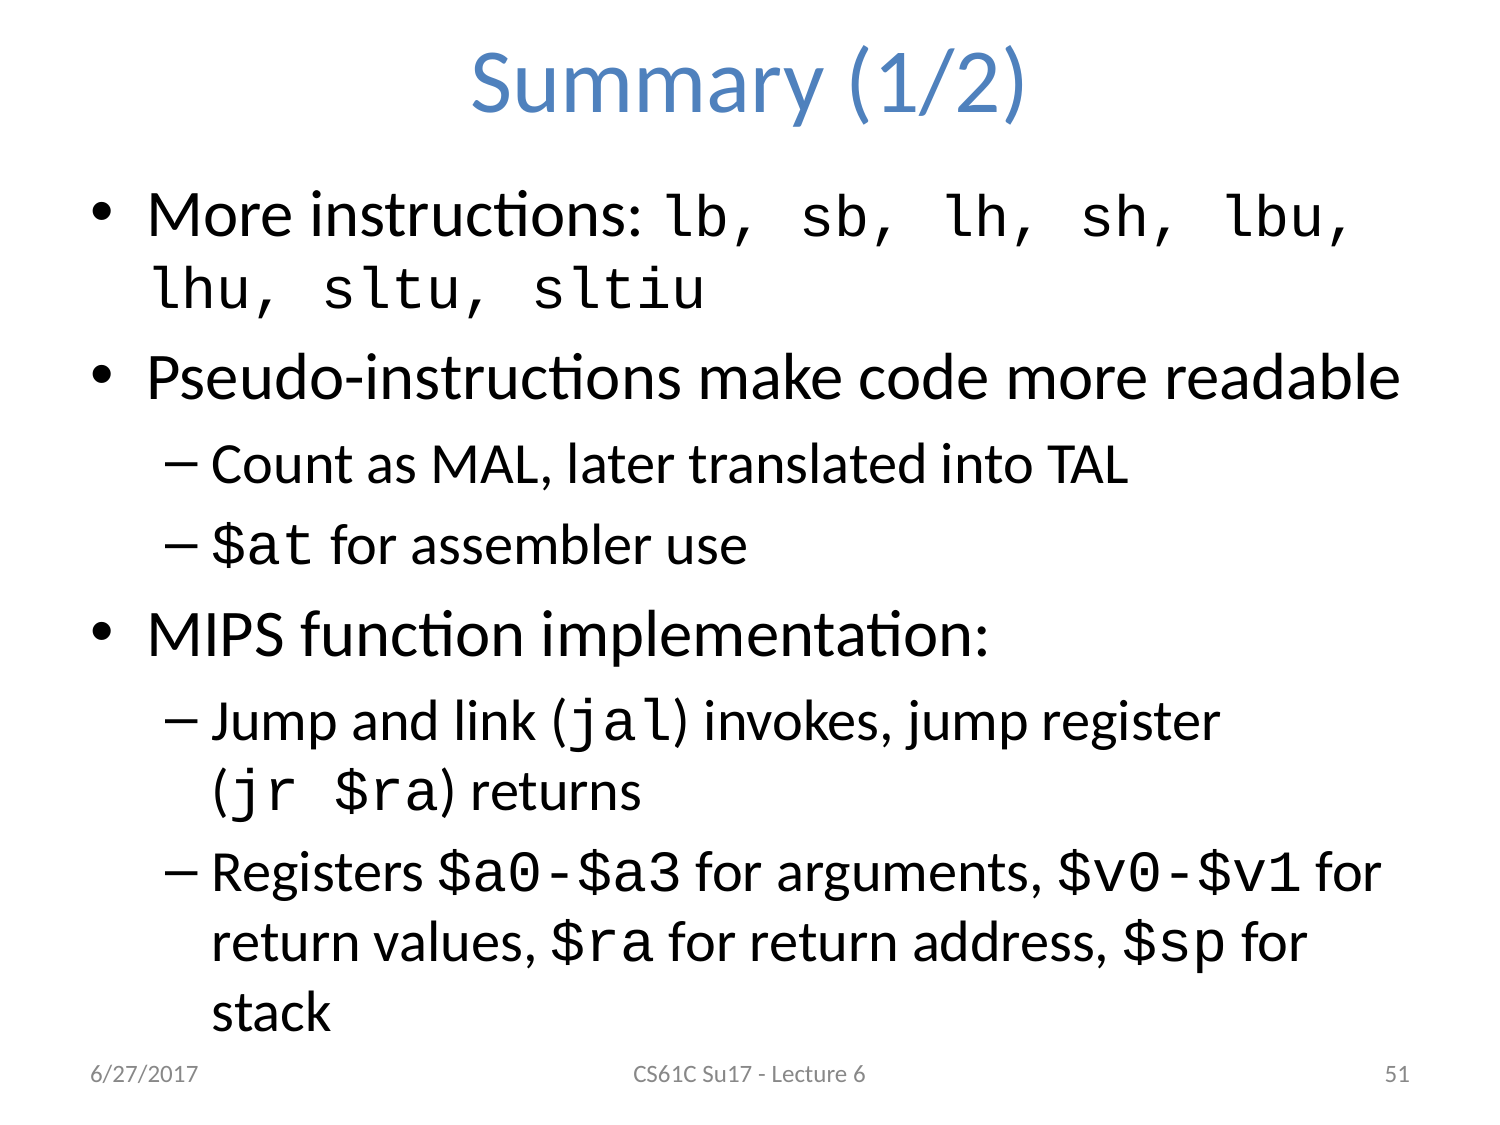

# Summary (1/2)
More instructions: lb, sb, lh, sh, lbu, lhu, sltu, sltiu
Pseudo-instructions make code more readable
Count as MAL, later translated into TAL
$at for assembler use
MIPS function implementation:
Jump and link (jal) invokes, jump register
(jr $ra) returns
Registers $a0-$a3 for arguments, $v0-$v1 for return values, $ra for return address, $sp for stack

6/27/2017
CS61C Su17 - Lecture 6
51